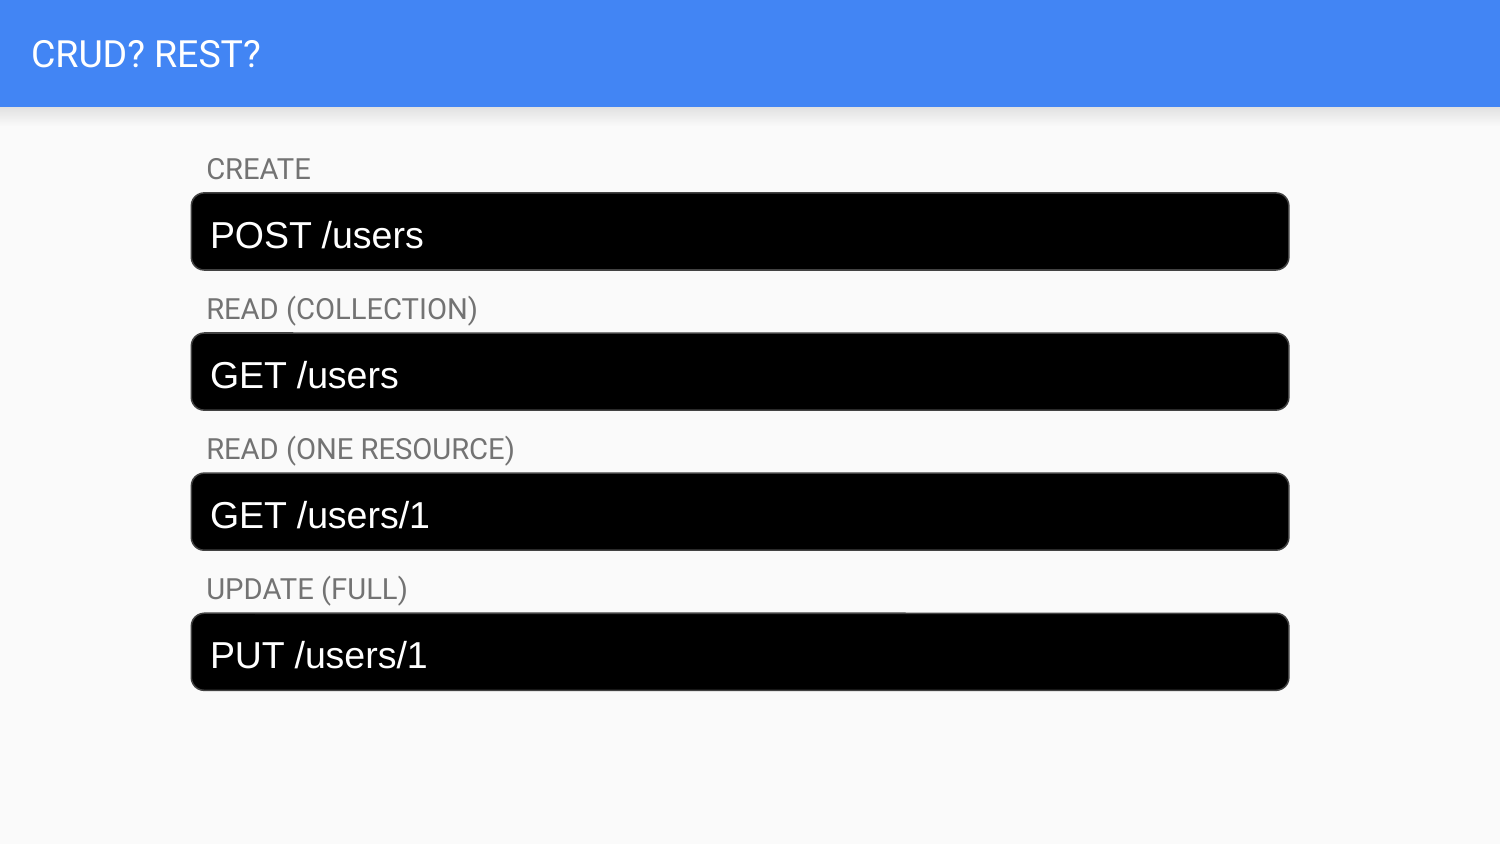

# CRUD? REST?
CREATE
POST /users
READ (COLLECTION)
GET /users
READ (ONE RESOURCE)
GET /users/1
UPDATE (FULL)
PUT /users/1